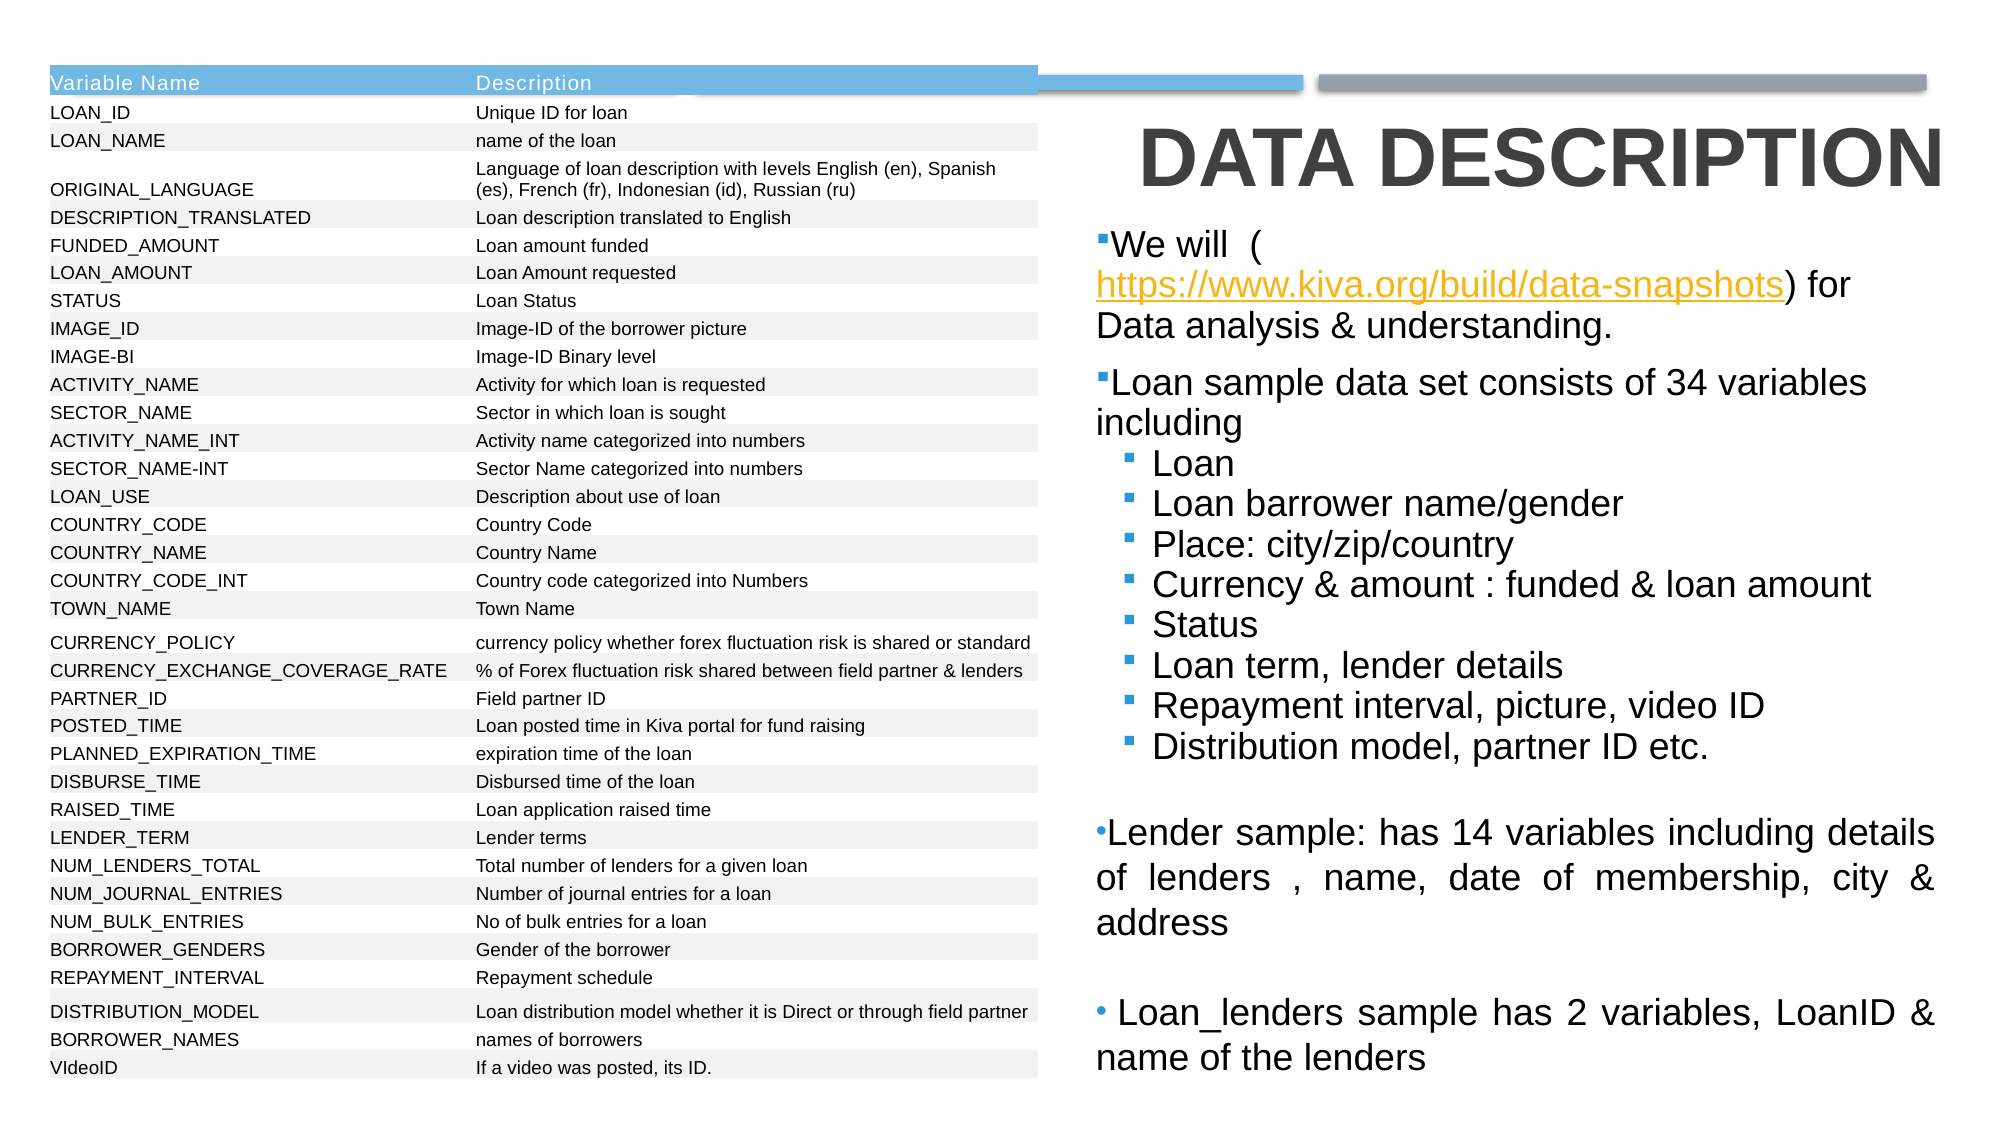

| Variable Name | Description |
| --- | --- |
| LOAN\_ID | Unique ID for loan |
| LOAN\_NAME | name of the loan |
| ORIGINAL\_LANGUAGE | Language of loan description with levels English (en), Spanish (es), French (fr), Indonesian (id), Russian (ru) |
| DESCRIPTION\_TRANSLATED | Loan description translated to English |
| FUNDED\_AMOUNT | Loan amount funded |
| LOAN\_AMOUNT | Loan Amount requested |
| STATUS | Loan Status |
| IMAGE\_ID | Image-ID of the borrower picture |
| IMAGE-BI | Image-ID Binary level |
| ACTIVITY\_NAME | Activity for which loan is requested |
| SECTOR\_NAME | Sector in which loan is sought |
| ACTIVITY\_NAME\_INT | Activity name categorized into numbers |
| SECTOR\_NAME-INT | Sector Name categorized into numbers |
| LOAN\_USE | Description about use of loan |
| COUNTRY\_CODE | Country Code |
| COUNTRY\_NAME | Country Name |
| COUNTRY\_CODE\_INT | Country code categorized into Numbers |
| TOWN\_NAME | Town Name |
| CURRENCY\_POLICY | currency policy whether forex fluctuation risk is shared or standard |
| CURRENCY\_EXCHANGE\_COVERAGE\_RATE | % of Forex fluctuation risk shared between field partner & lenders |
| PARTNER\_ID | Field partner ID |
| POSTED\_TIME | Loan posted time in Kiva portal for fund raising |
| PLANNED\_EXPIRATION\_TIME | expiration time of the loan |
| DISBURSE\_TIME | Disbursed time of the loan |
| RAISED\_TIME | Loan application raised time |
| LENDER\_TERM | Lender terms |
| NUM\_LENDERS\_TOTAL | Total number of lenders for a given loan |
| NUM\_JOURNAL\_ENTRIES | Number of journal entries for a loan |
| NUM\_BULK\_ENTRIES | No of bulk entries for a loan |
| BORROWER\_GENDERS | Gender of the borrower |
| REPAYMENT\_INTERVAL | Repayment schedule |
| DISTRIBUTION\_MODEL | Loan distribution model whether it is Direct or through field partner |
| BORROWER\_NAMES | names of borrowers |
| VIdeoID | If a video was posted, its ID. |
# Data Description
We will  (https://www.kiva.org/build/data-snapshots) for Data analysis & understanding.
Loan sample data set consists of 34 variables including
Loan
Loan barrower name/gender
Place: city/zip/country
Currency & amount : funded & loan amount
Status
Loan term, lender details
Repayment interval, picture, video ID
Distribution model, partner ID etc.

Lender sample: has 14 variables including details of lenders , name, date of membership, city & address

 Loan_lenders sample has 2 variables, LoanID & name of the lenders